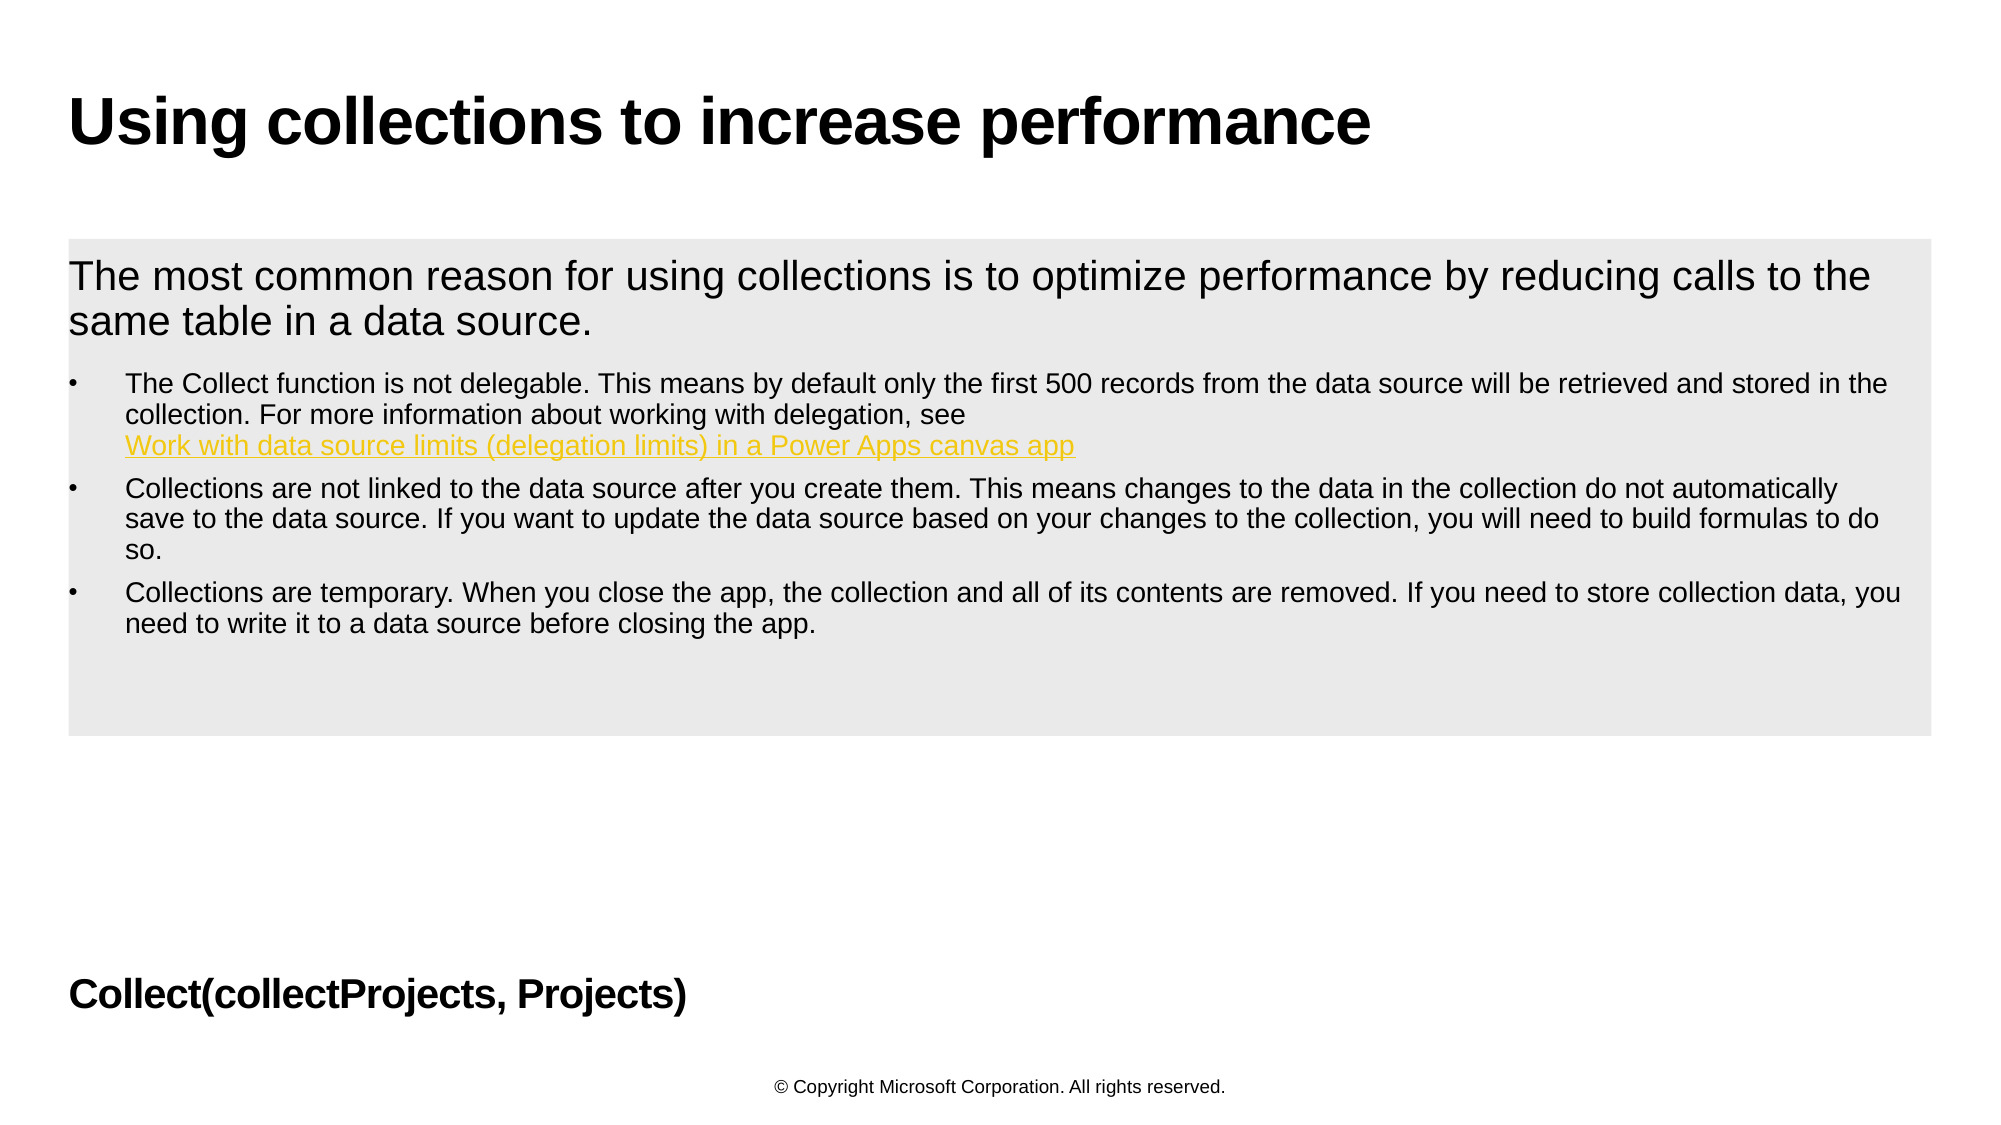

# Using collections to increase performance
The most common reason for using collections is to optimize performance by reducing calls to the same table in a data source.
The Collect function is not delegable. This means by default only the first 500 records from the data source will be retrieved and stored in the collection. For more information about working with delegation, see Work with data source limits (delegation limits) in a Power Apps canvas app
Collections are not linked to the data source after you create them. This means changes to the data in the collection do not automatically save to the data source. If you want to update the data source based on your changes to the collection, you will need to build formulas to do so.
Collections are temporary. When you close the app, the collection and all of its contents are removed. If you need to store collection data, you need to write it to a data source before closing the app.
Collect(collectProjects, Projects)